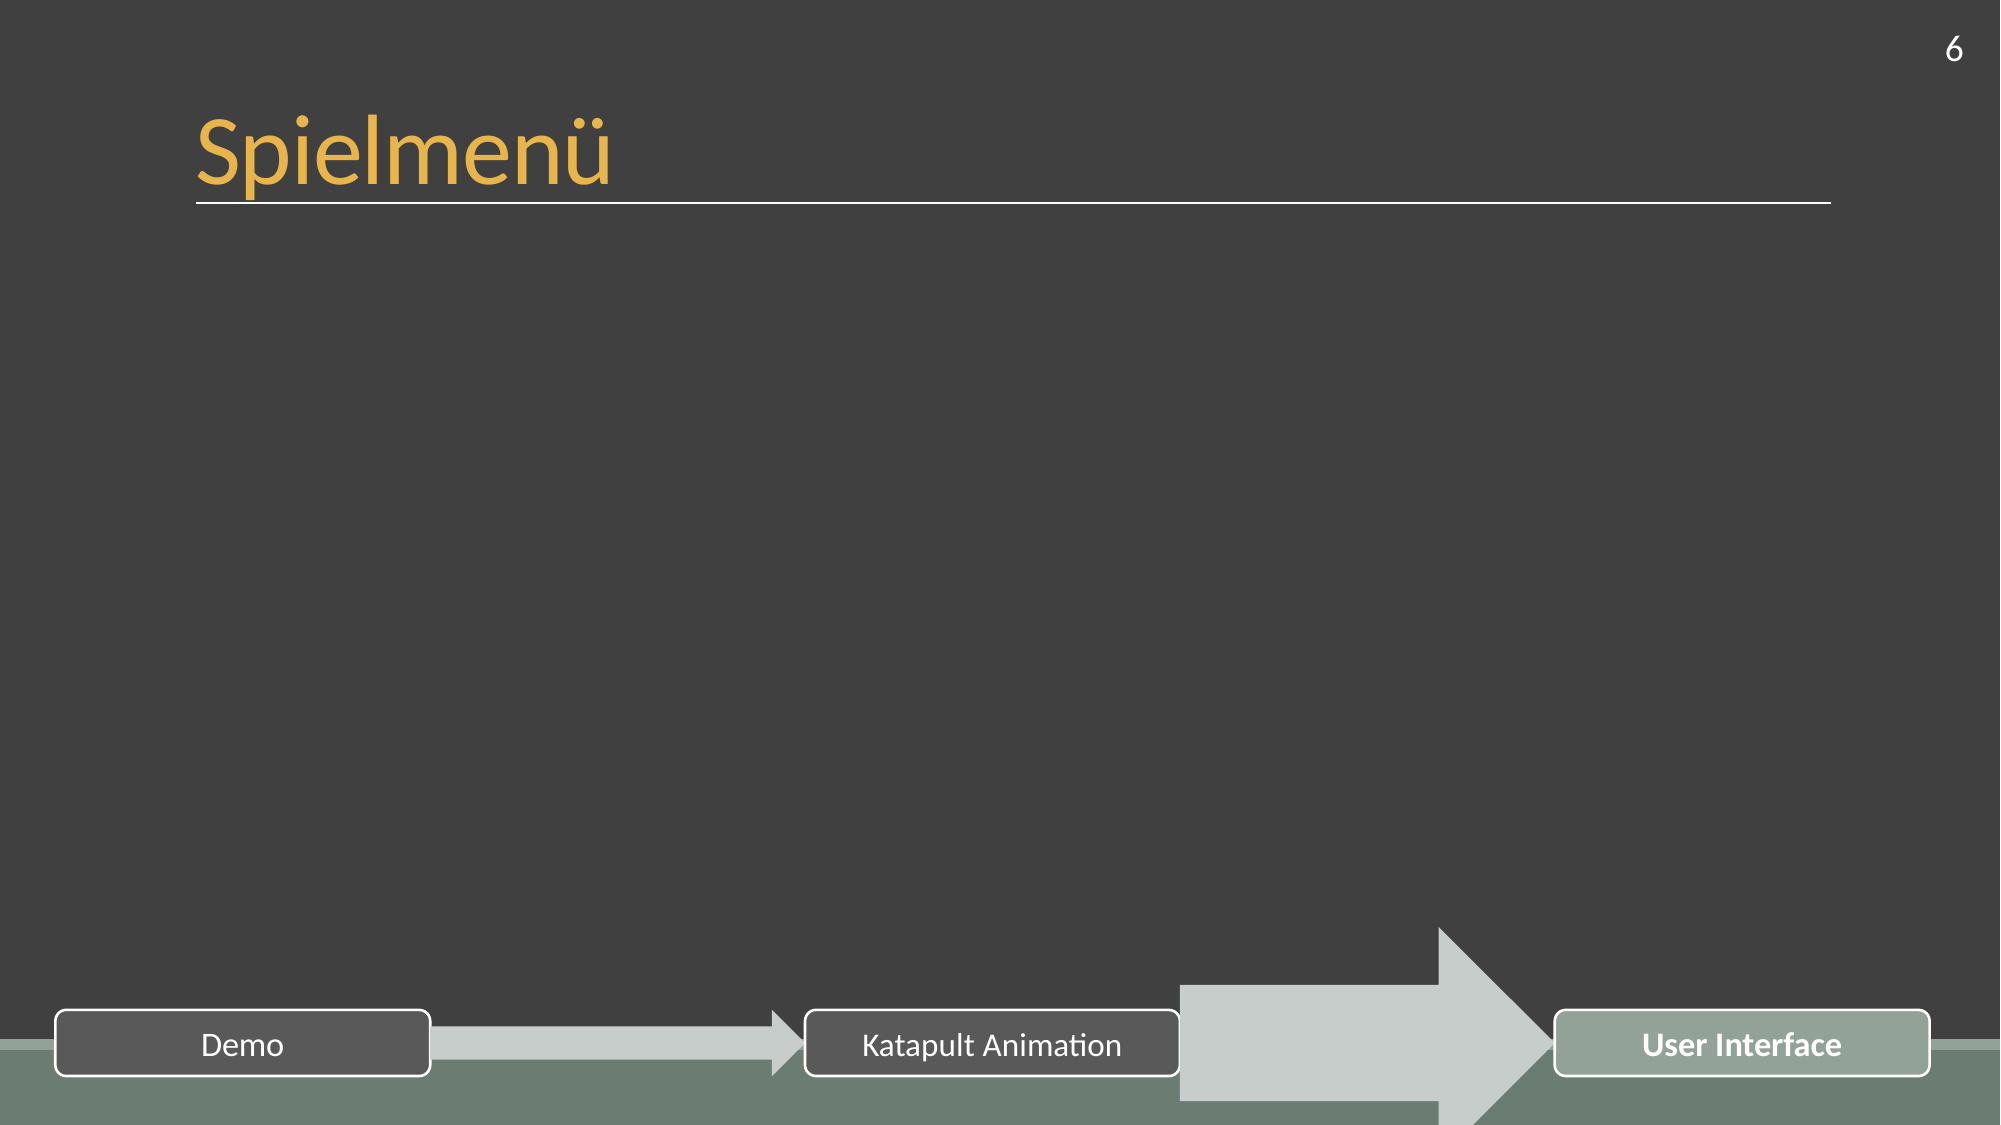

6
# Spielmenü
Demo
Katapult Animation
User Interface